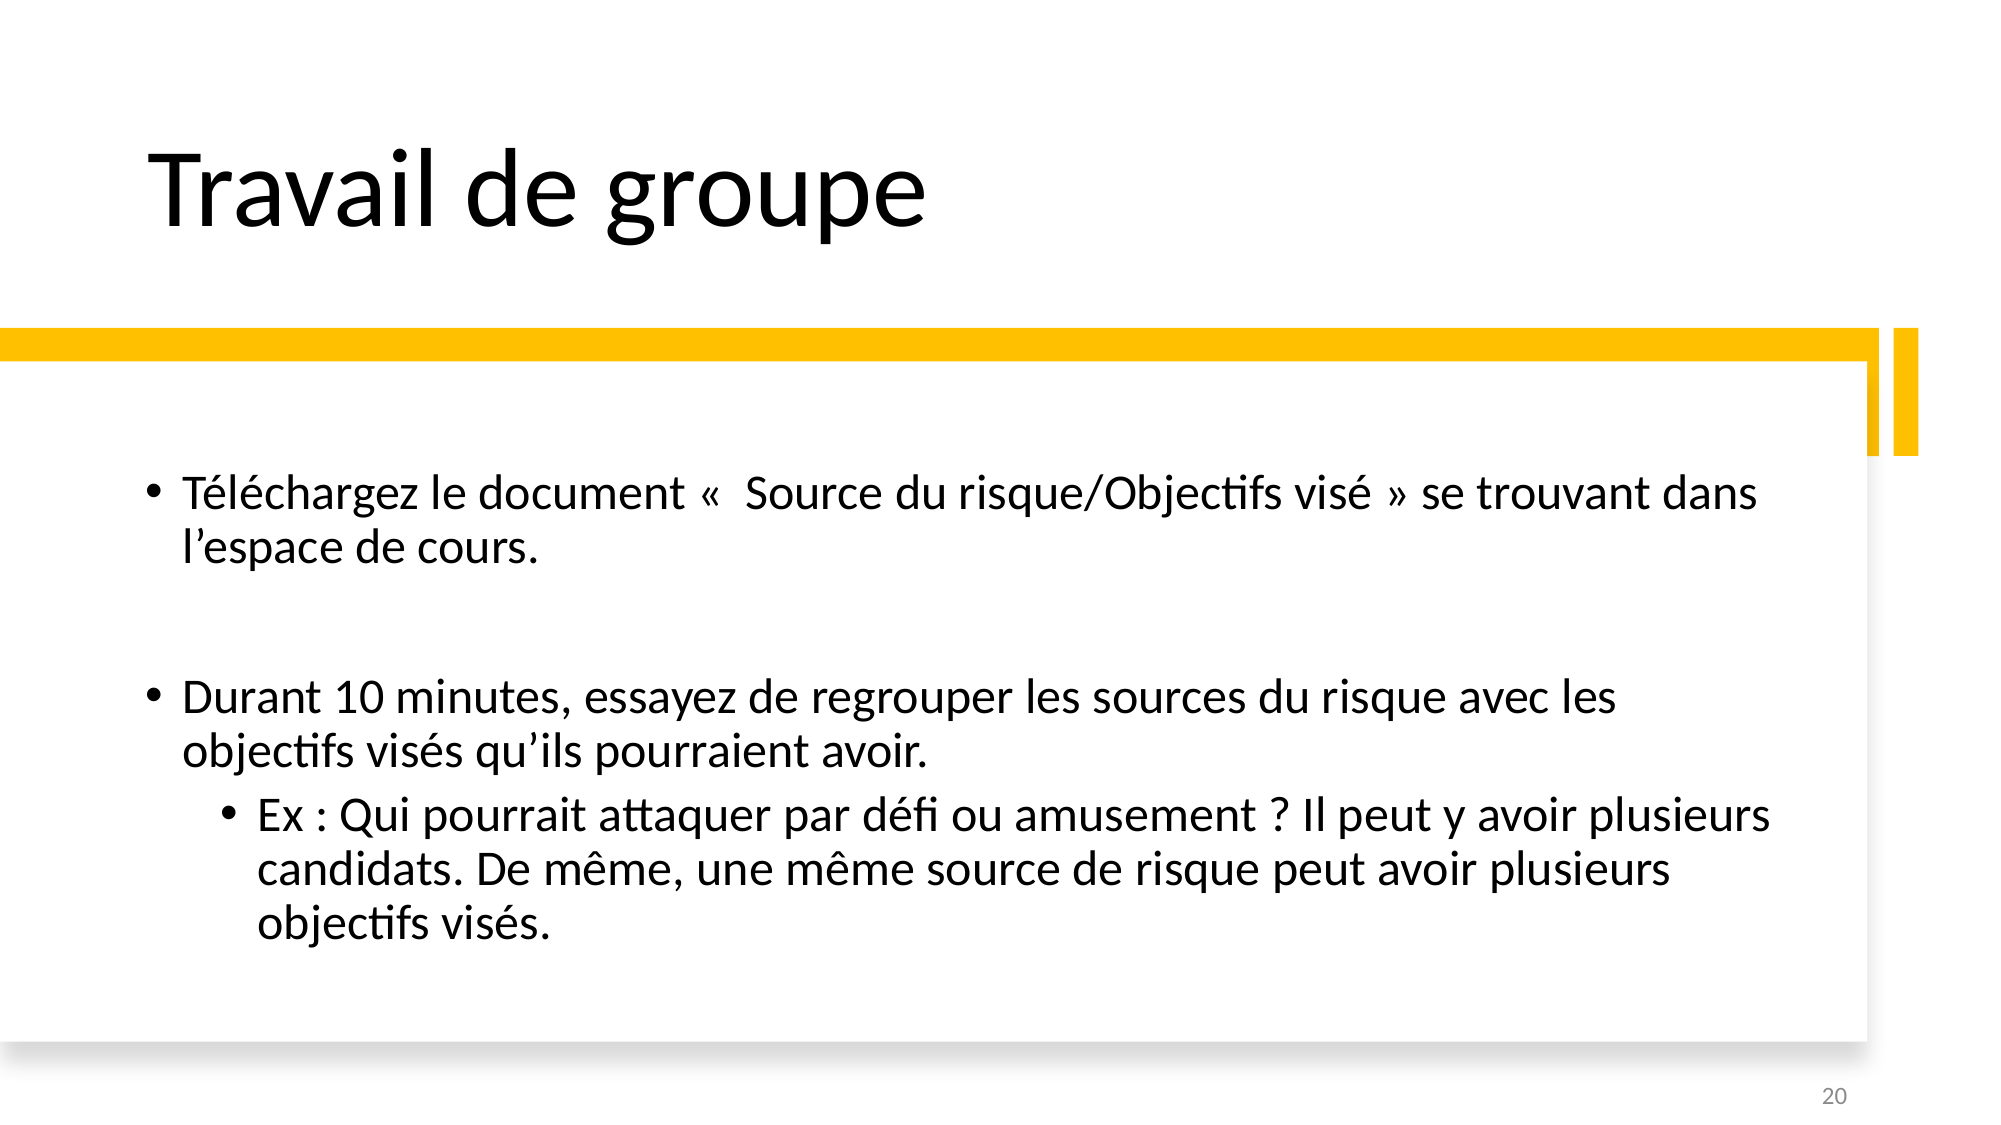

# Travail de groupe

Téléchargez le document «  Source du risque/Objectifs visé » se trouvant dans l’espace de cours.

Durant 10 minutes, essayez de regrouper les sources du risque avec les objectifs visés qu’ils pourraient avoir.
Ex : Qui pourrait attaquer par défi ou amusement ? Il peut y avoir plusieurs candidats. De même, une même source de risque peut avoir plusieurs objectifs visés.
20